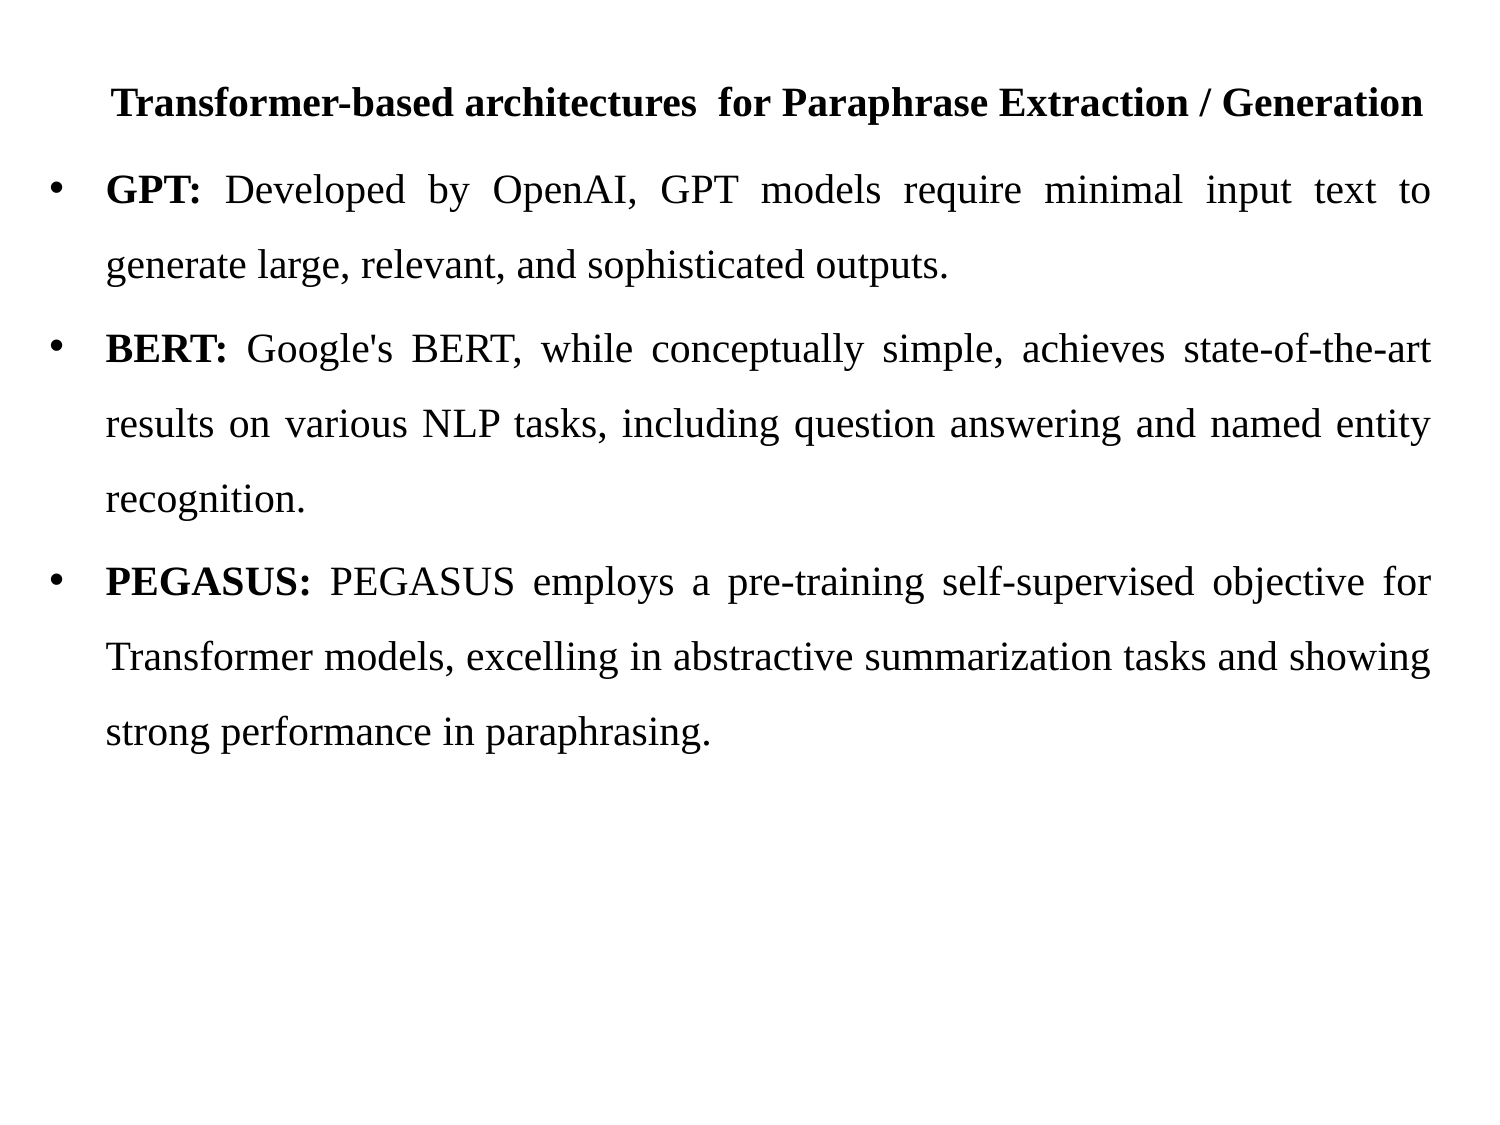

# Transformer-based architectures  for Paraphrase Extraction / Generation
GPT: Developed by OpenAI, GPT models require minimal input text to generate large, relevant, and sophisticated outputs.
BERT: Google's BERT, while conceptually simple, achieves state-of-the-art results on various NLP tasks, including question answering and named entity recognition.
PEGASUS: PEGASUS employs a pre-training self-supervised objective for Transformer models, excelling in abstractive summarization tasks and showing strong performance in paraphrasing.